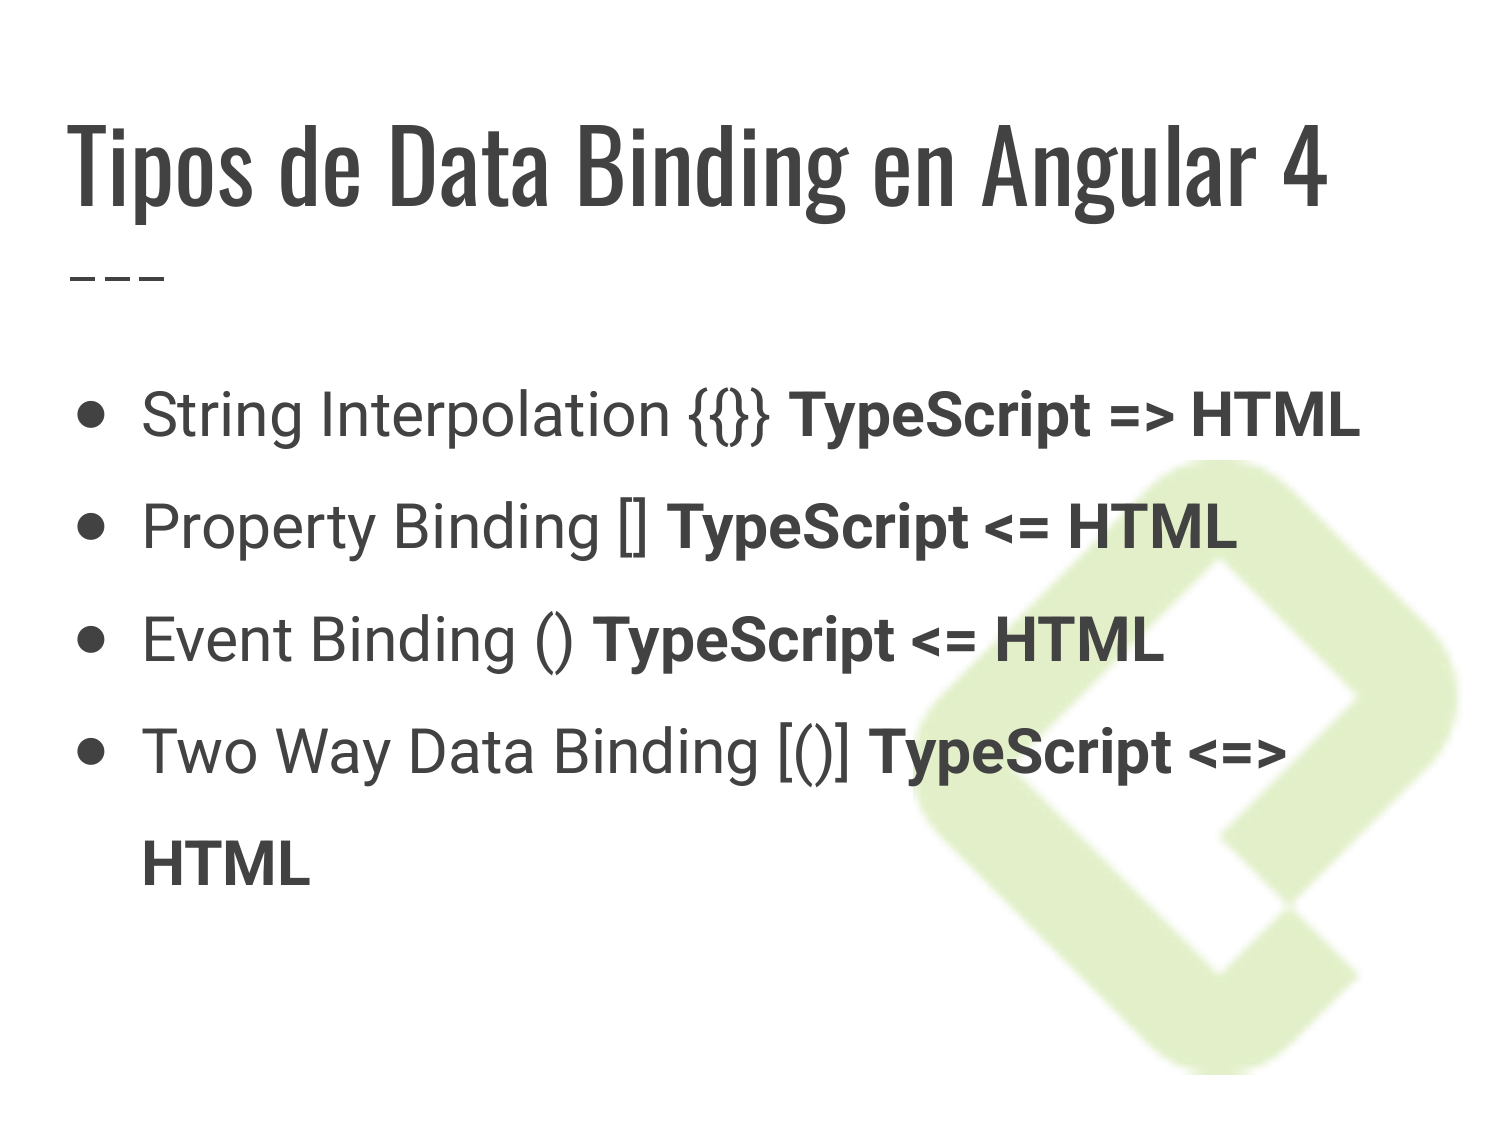

# Tipos de Data Binding en Angular 4
String Interpolation {{}} TypeScript => HTML
Property Binding [] TypeScript <= HTML
Event Binding () TypeScript <= HTML
Two Way Data Binding [()] TypeScript <=> HTML